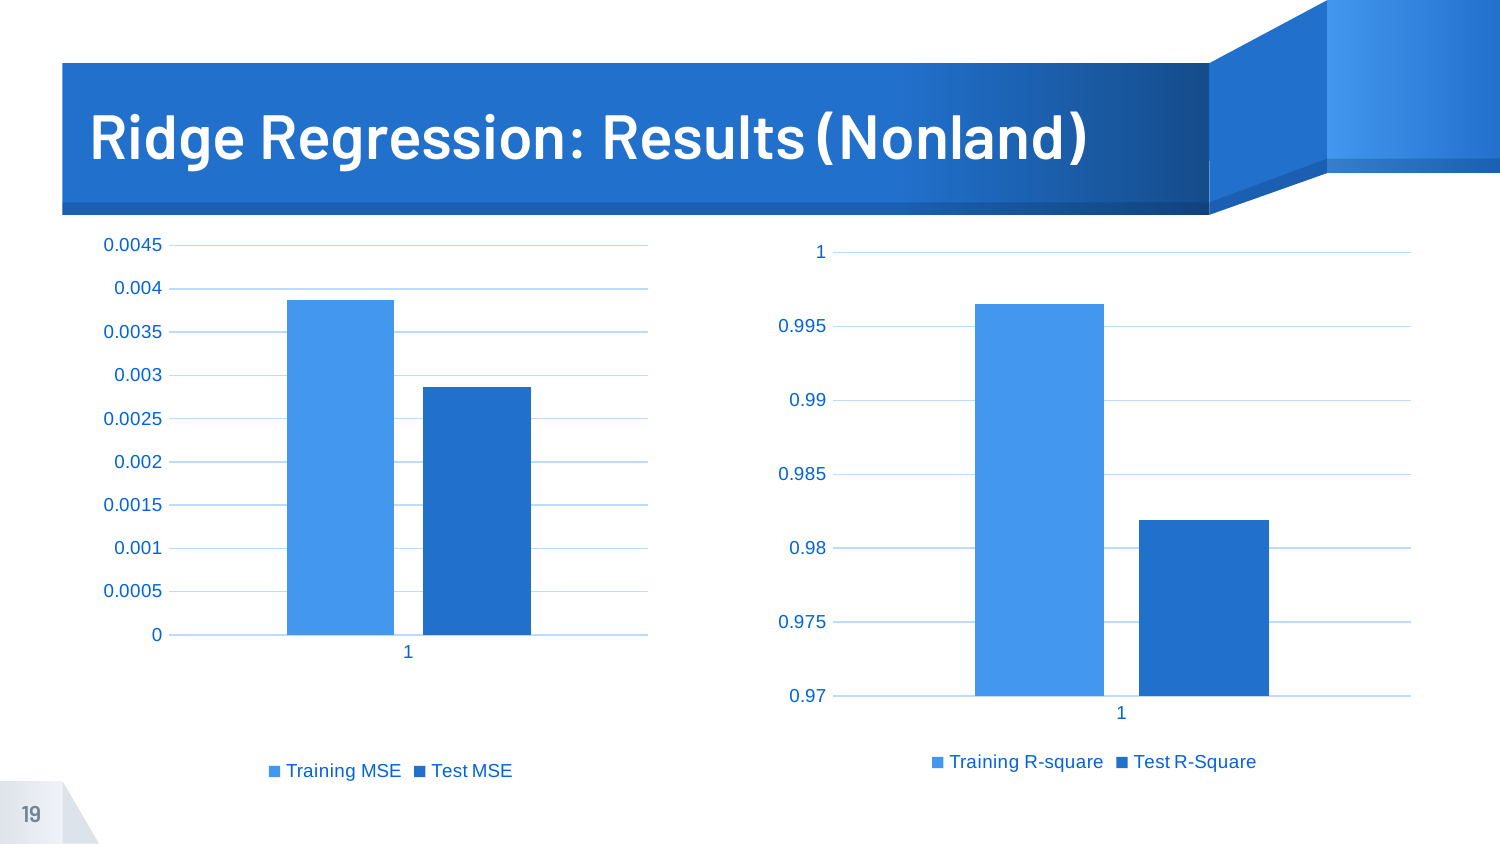

# Ridge Regression: Results (Nonland)

### Chart

| Category | Training MSE | Test MSE |
|---|---|---|

### Chart

| Category | Training R-square | Test R-Square |
|---|---|---|
19